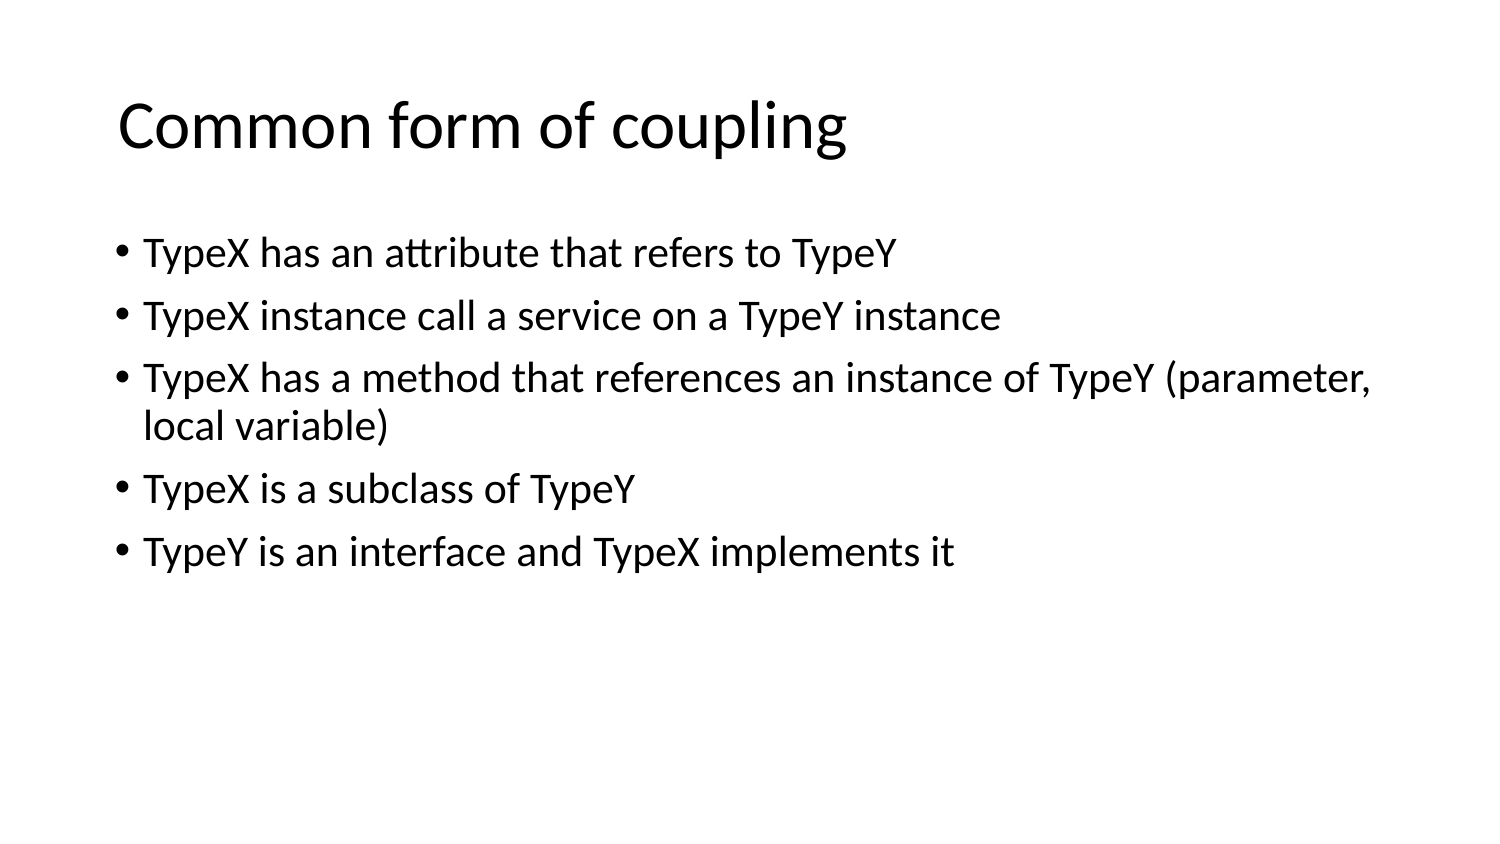

# Common form of coupling
TypeX has an attribute that refers to TypeY
TypeX instance call a service on a TypeY instance
TypeX has a method that references an instance of TypeY (parameter, local variable)
TypeX is a subclass of TypeY
TypeY is an interface and TypeX implements it